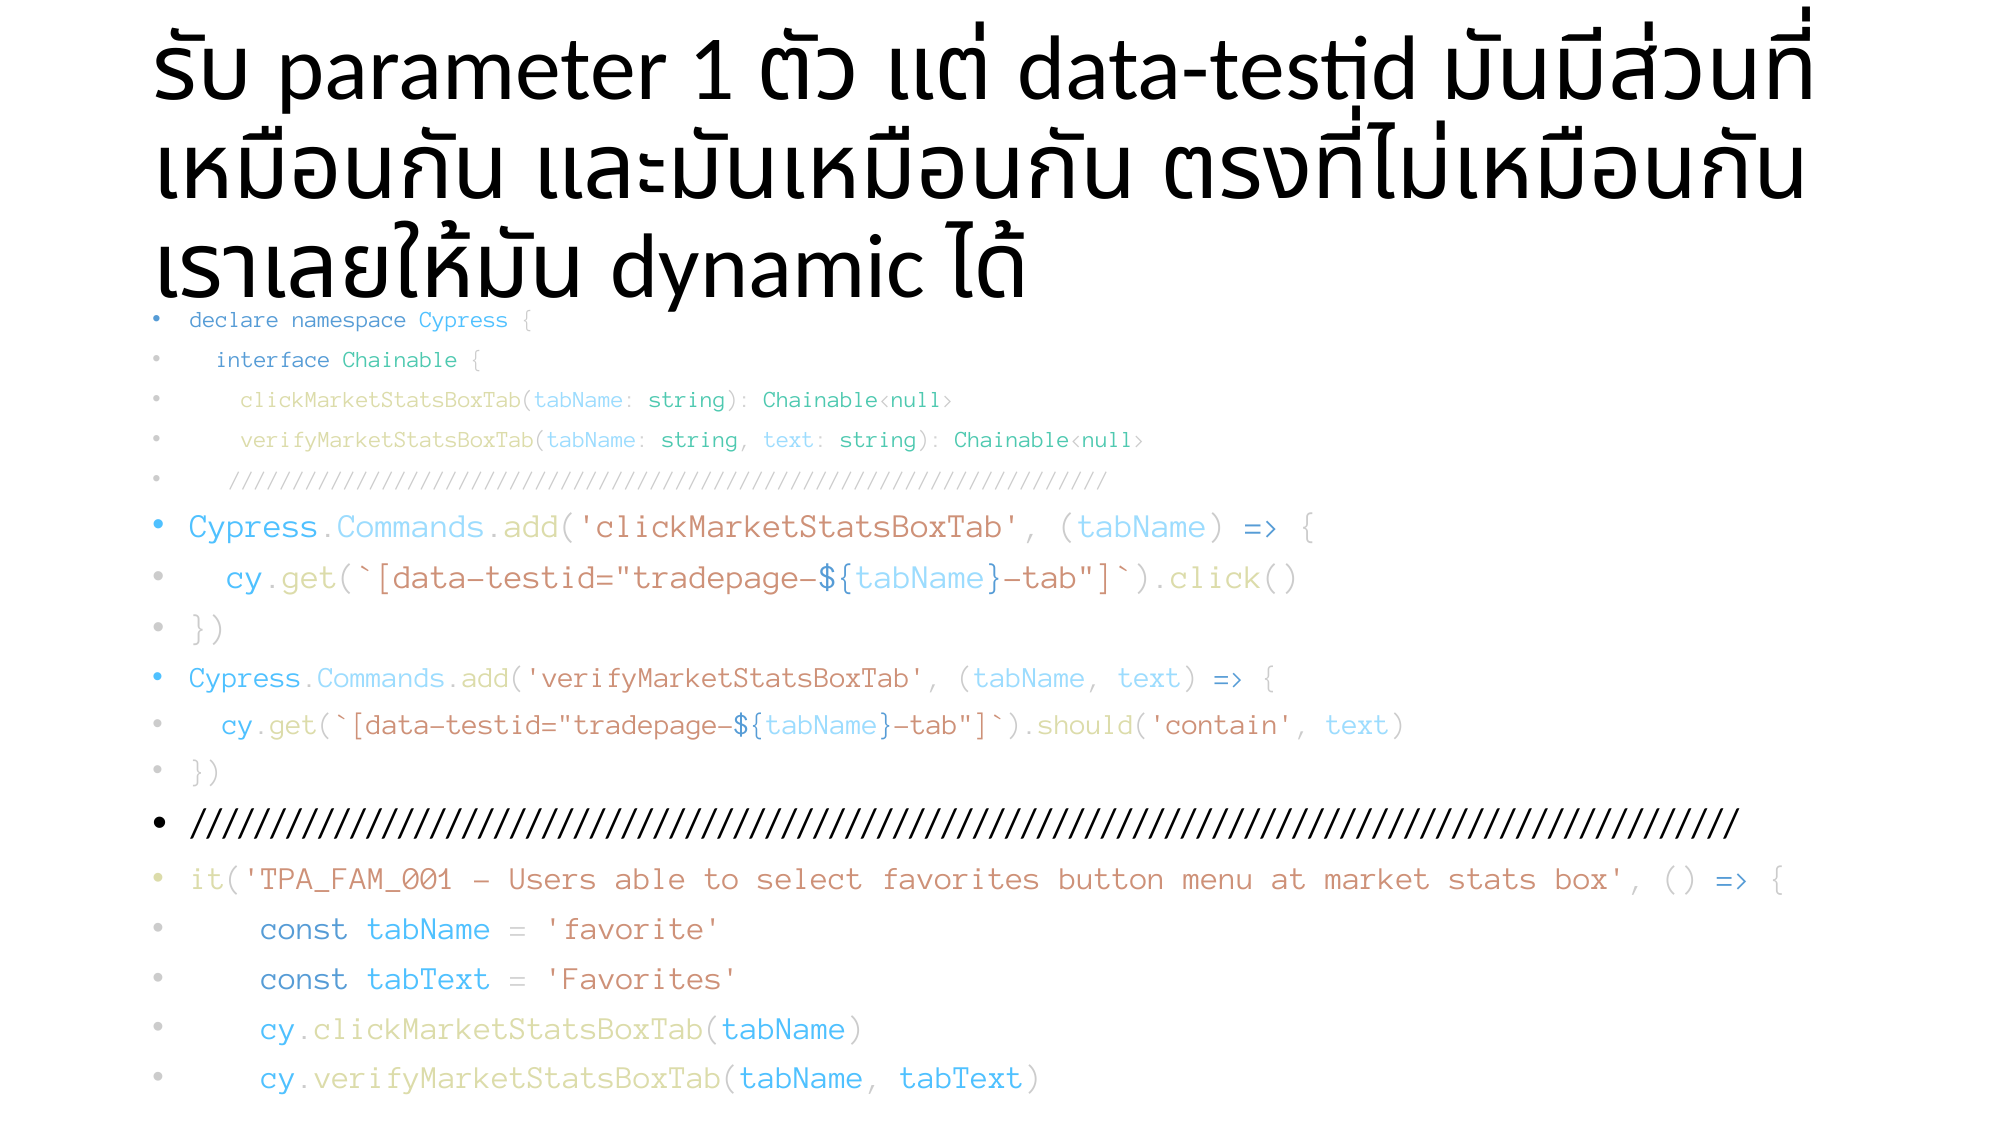

# รับ parameter 1 ตัว แต่ data-testid มันมีส่วนที่เหมือนกัน และมันเหมือนกัน ตรงที่ไม่เหมือนกันเราเลยให้มัน dynamic ได้
declare namespace Cypress {
  interface Chainable {
    clickMarketStatsBoxTab(tabName: string): Chainable<null>
    verifyMarketStatsBoxTab(tabName: string, text: string): Chainable<null>
   /////////////////////////////////////////////////////////////////////
Cypress.Commands.add('clickMarketStatsBoxTab', (tabName) => {
  cy.get(`[data-testid="tradepage-${tabName}-tab"]`).click()
})
Cypress.Commands.add('verifyMarketStatsBoxTab', (tabName, text) => {
  cy.get(`[data-testid="tradepage-${tabName}-tab"]`).should('contain', text)
})
/////////////////////////////////////////////////////////////////////////////////////////////////
it('TPA_FAM_001 - Users able to select favorites button menu at market stats box', () => {
    const tabName = 'favorite'
    const tabText = 'Favorites'
    cy.clickMarketStatsBoxTab(tabName)
    cy.verifyMarketStatsBoxTab(tabName, tabText)